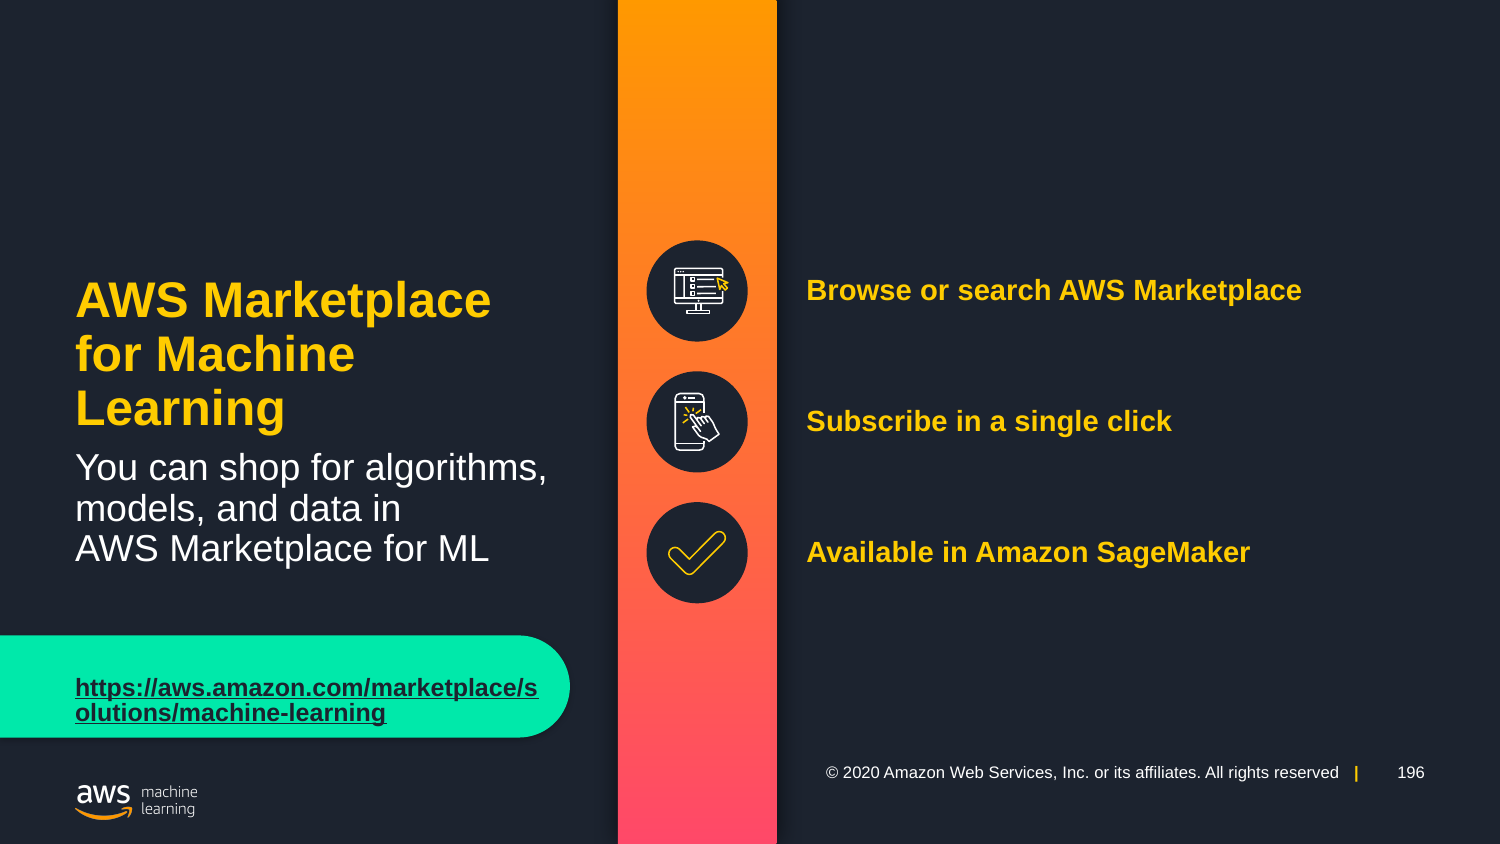

Browse or search AWS Marketplace
Subscribe in a single click
Available in Amazon SageMaker

AWS Marketplace
for Machine Learning
You can shop for algorithms, models, and data in
AWS Marketplace for ML

https://aws.amazon.com/marketplace/solutions/machine-learning